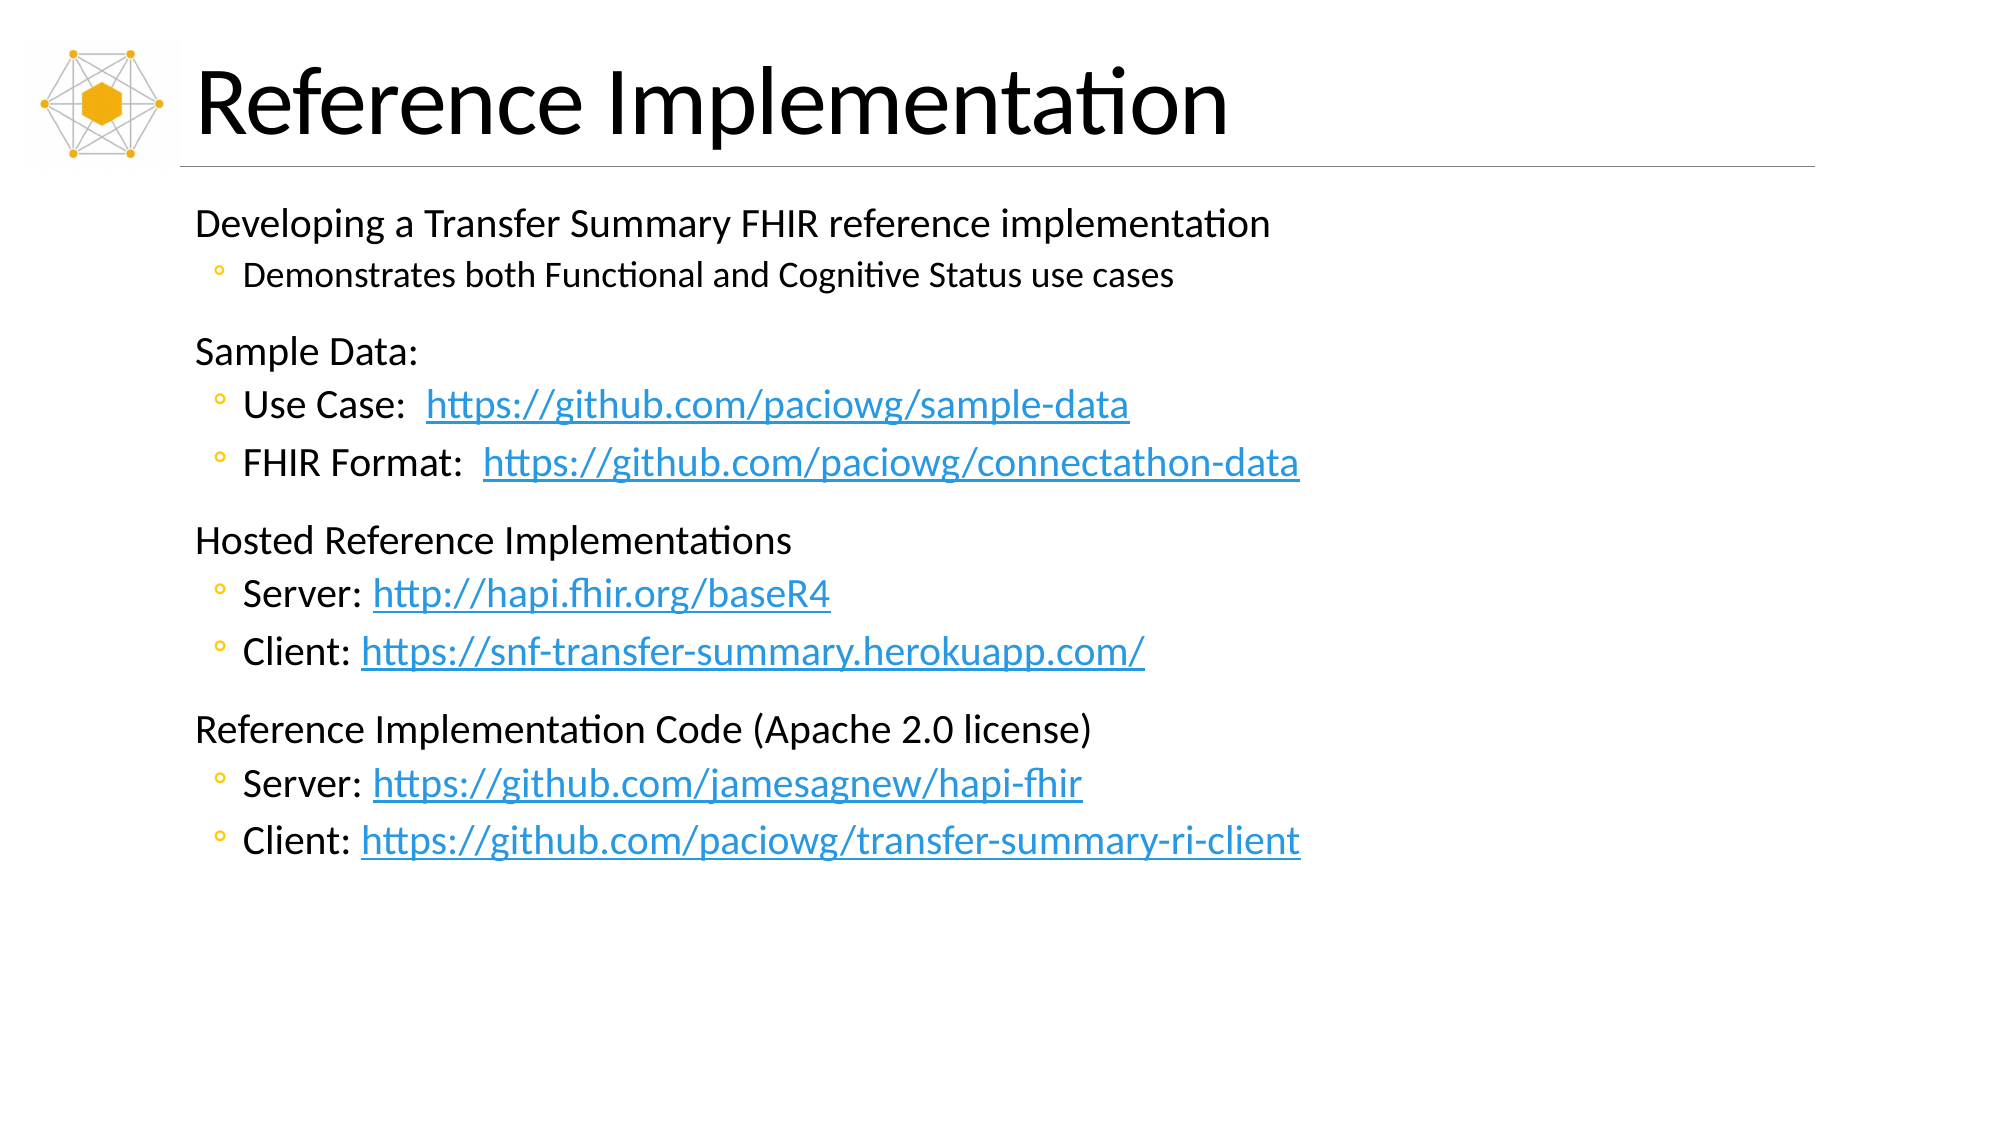

# Reference Implementation
Developing a Transfer Summary FHIR reference implementation
Demonstrates both Functional and Cognitive Status use cases
Sample Data:
Use Case:  https://github.com/paciowg/sample-data
FHIR Format:  https://github.com/paciowg/connectathon-data
Hosted Reference Implementations
Server: http://hapi.fhir.org/baseR4
Client: https://snf-transfer-summary.herokuapp.com/
Reference Implementation Code (Apache 2.0 license)
Server: https://github.com/jamesagnew/hapi-fhir
Client: https://github.com/paciowg/transfer-summary-ri-client